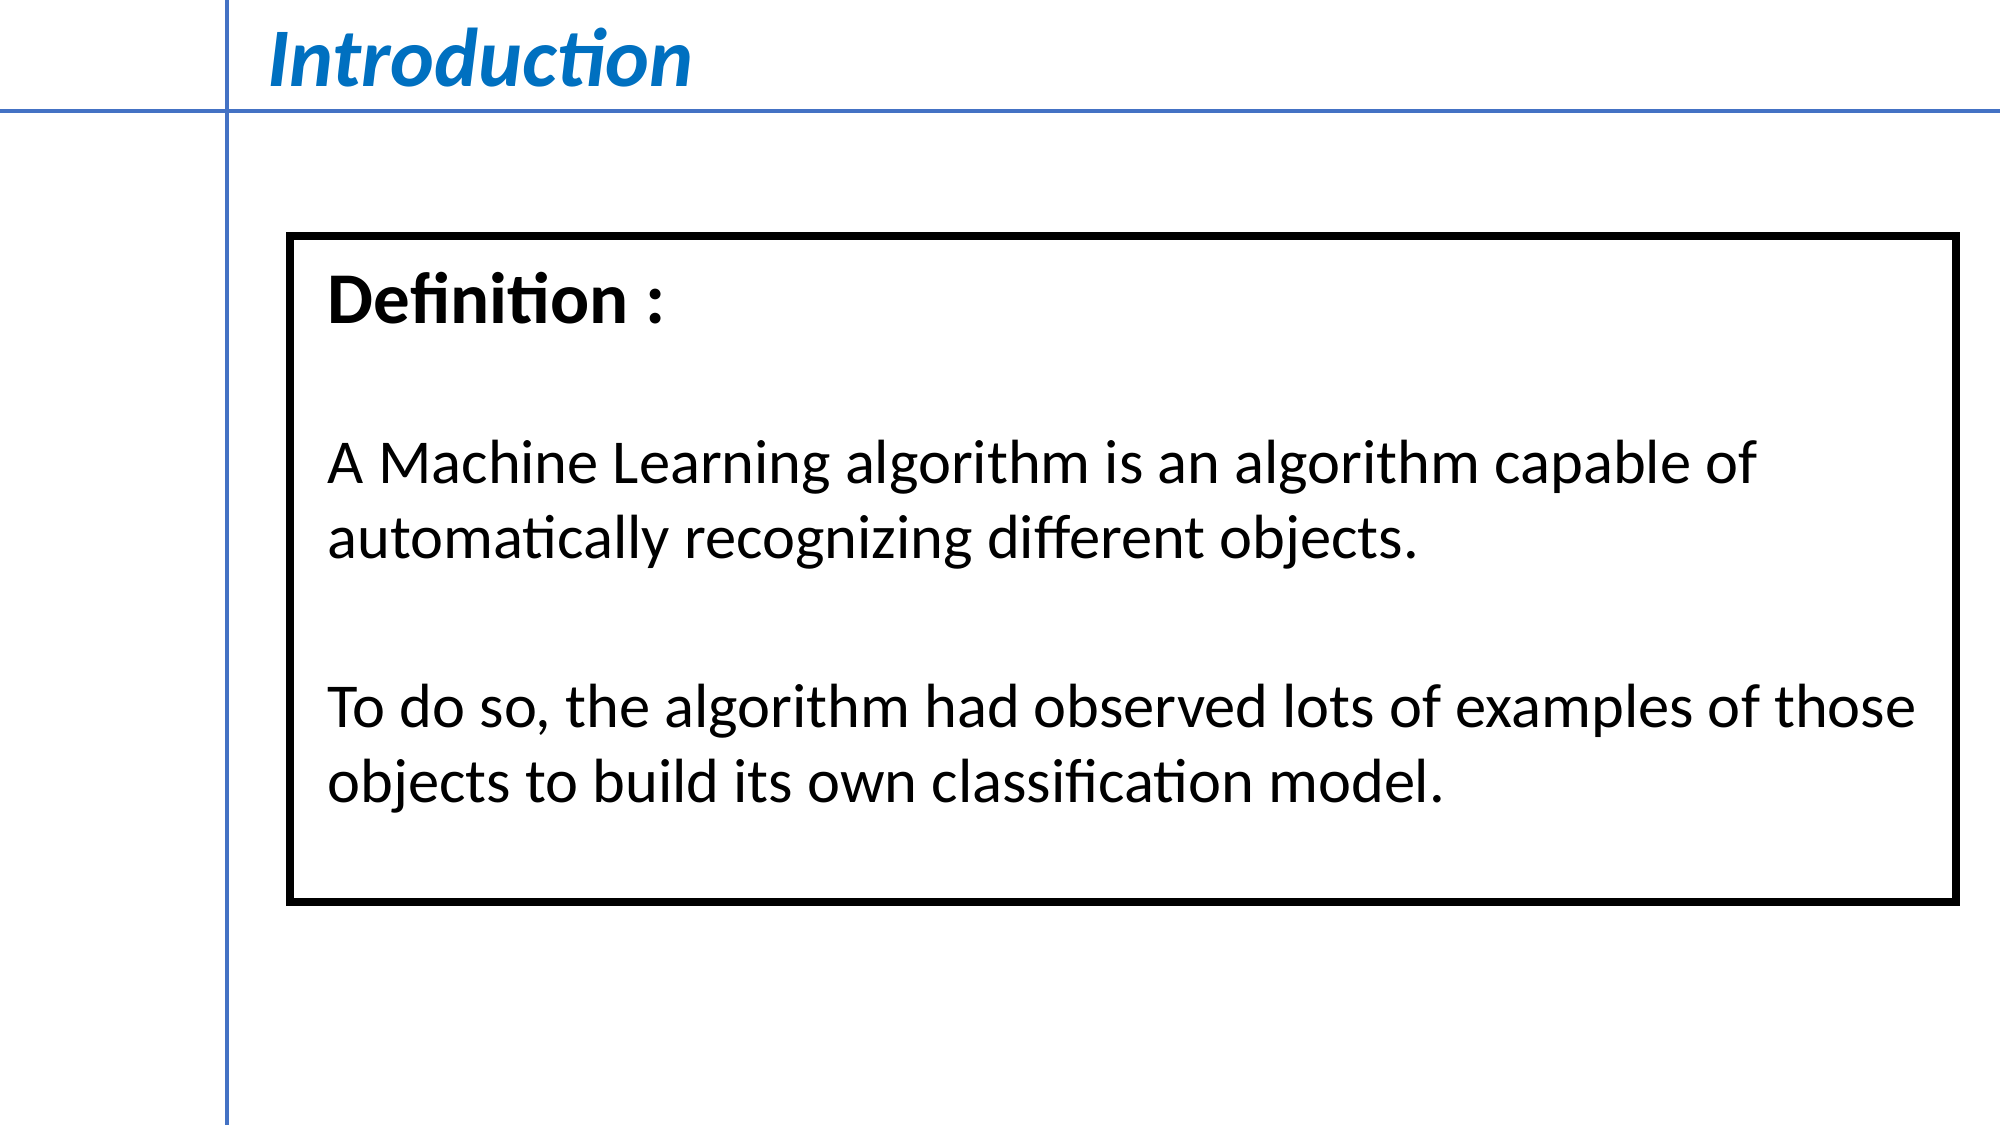

Introduction

Definition :
A Machine Learning algorithm is an algorithm capable of automatically recognizing different objects.
To do so, the algorithm had observed lots of examples of those objects to build its own classification model.